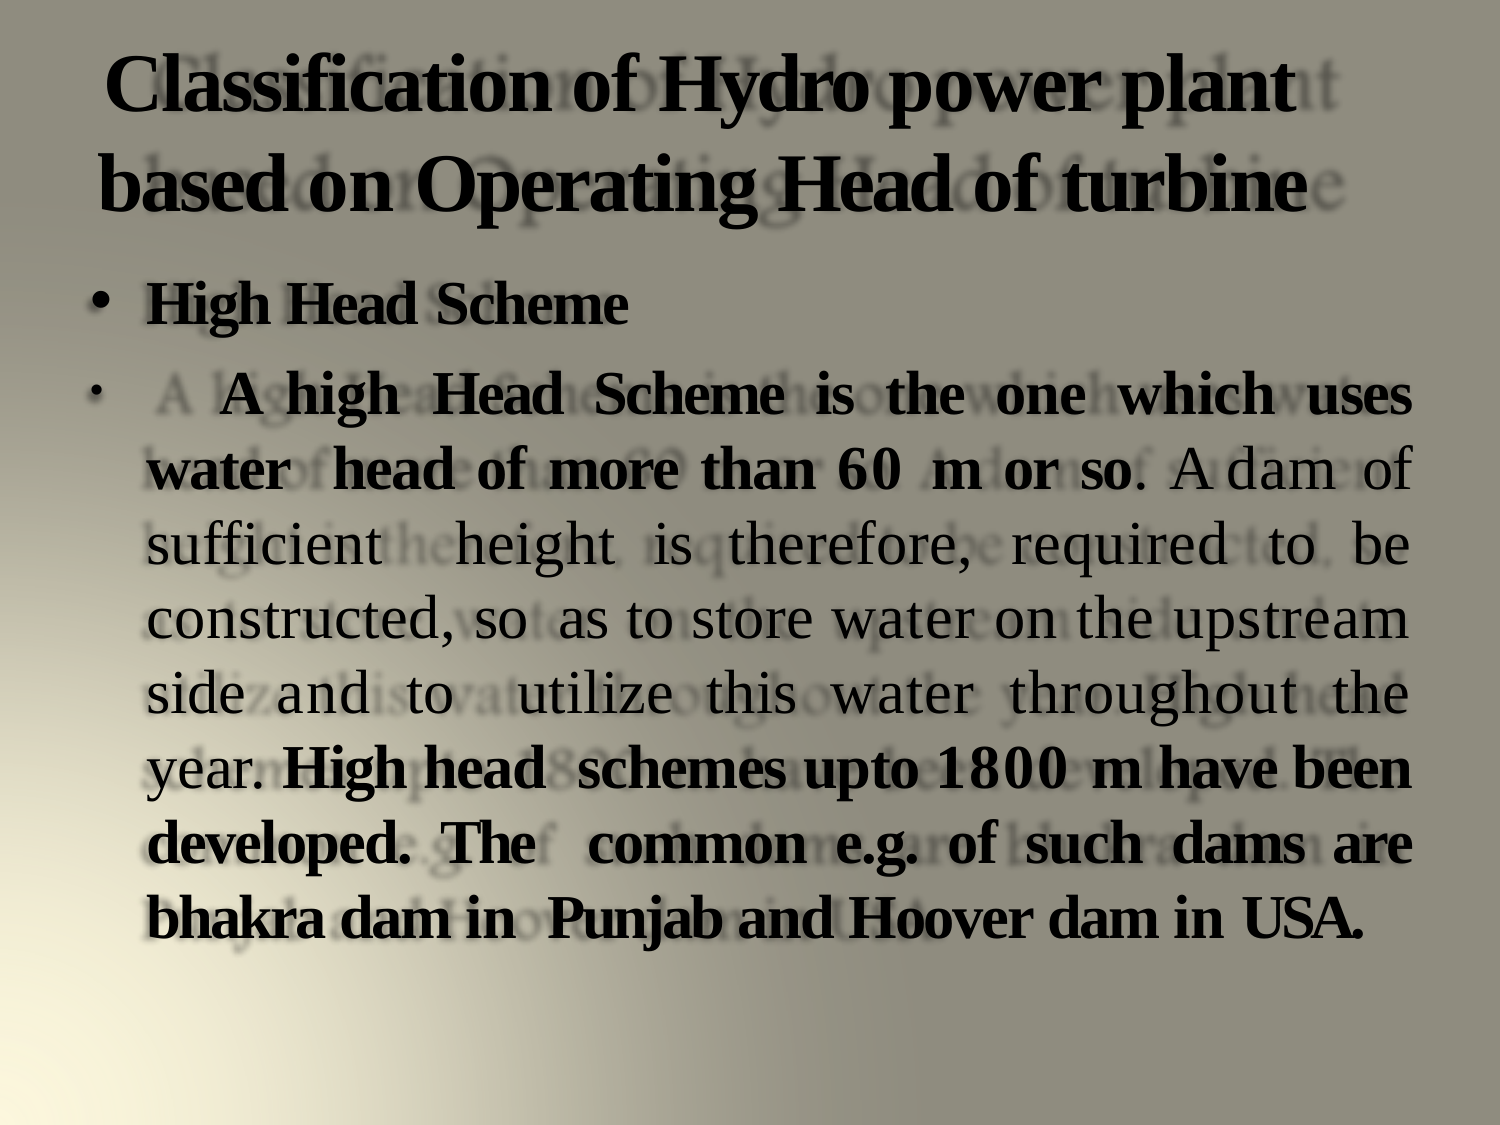

# Classification of Hydro power plant  based on Operating Head of turbine
High Head Scheme
	A high Head Scheme is the one which uses water  head of more than 60 m or so. A dam of sufficient  height is therefore, required to be constructed, so  as to store water on the upstream side and to  utilize this water throughout the year. High head  schemes upto 1800 m have been developed. The  common e.g. of such dams are bhakra dam in  Punjab and Hoover dam in USA.